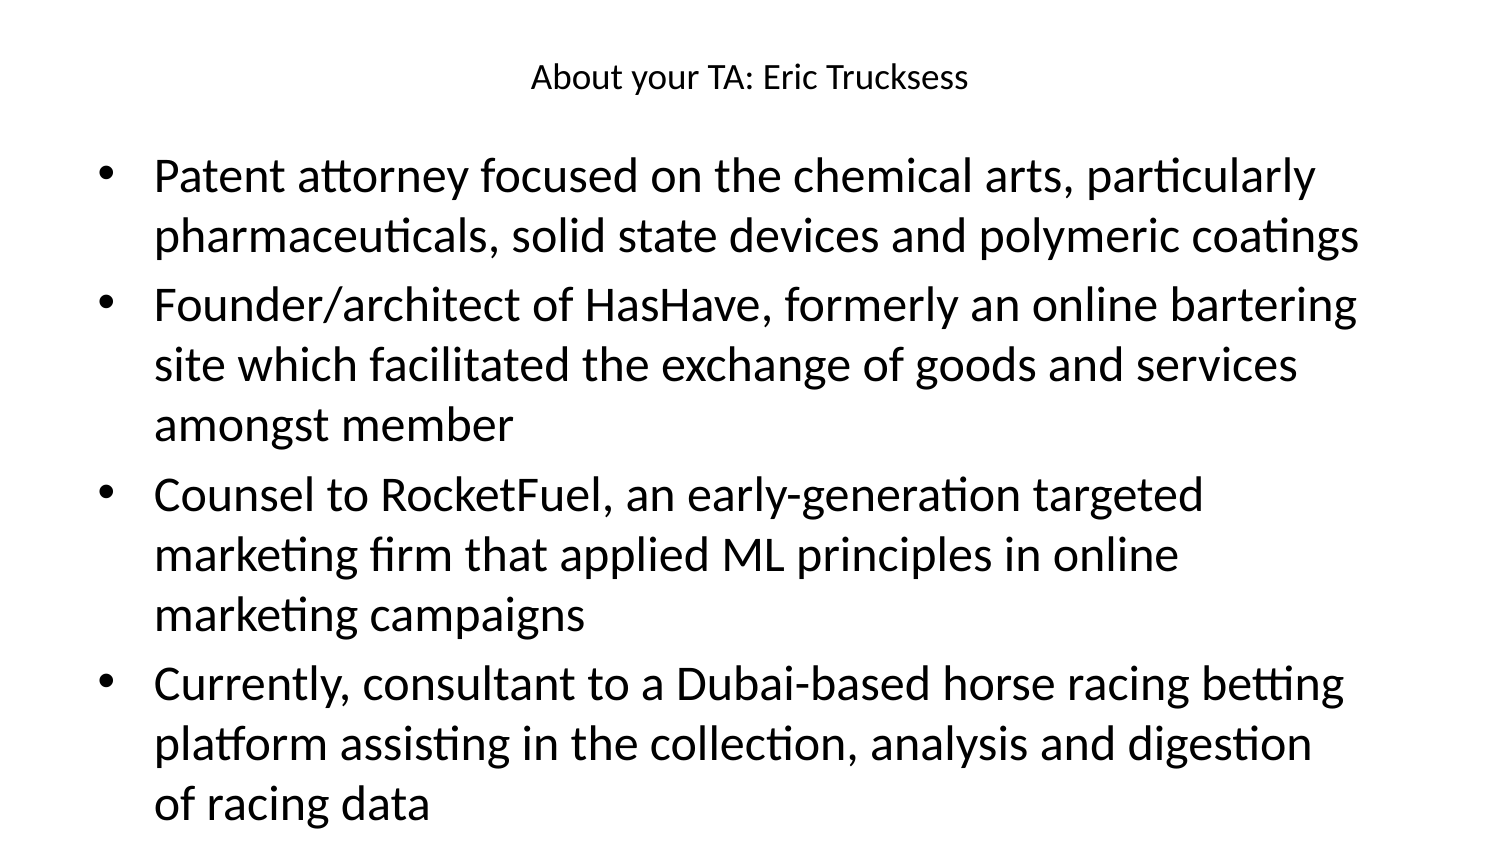

# About your TA: Eric Trucksess
Patent attorney focused on the chemical arts, particularly pharmaceuticals, solid state devices and polymeric coatings
Founder/architect of HasHave, formerly an online bartering site which facilitated the exchange of goods and services amongst member
Counsel to RocketFuel, an early-generation targeted marketing firm that applied ML principles in online marketing campaigns
Currently, consultant to a Dubai-based horse racing betting platform assisting in the collection, analysis and digestion of racing data